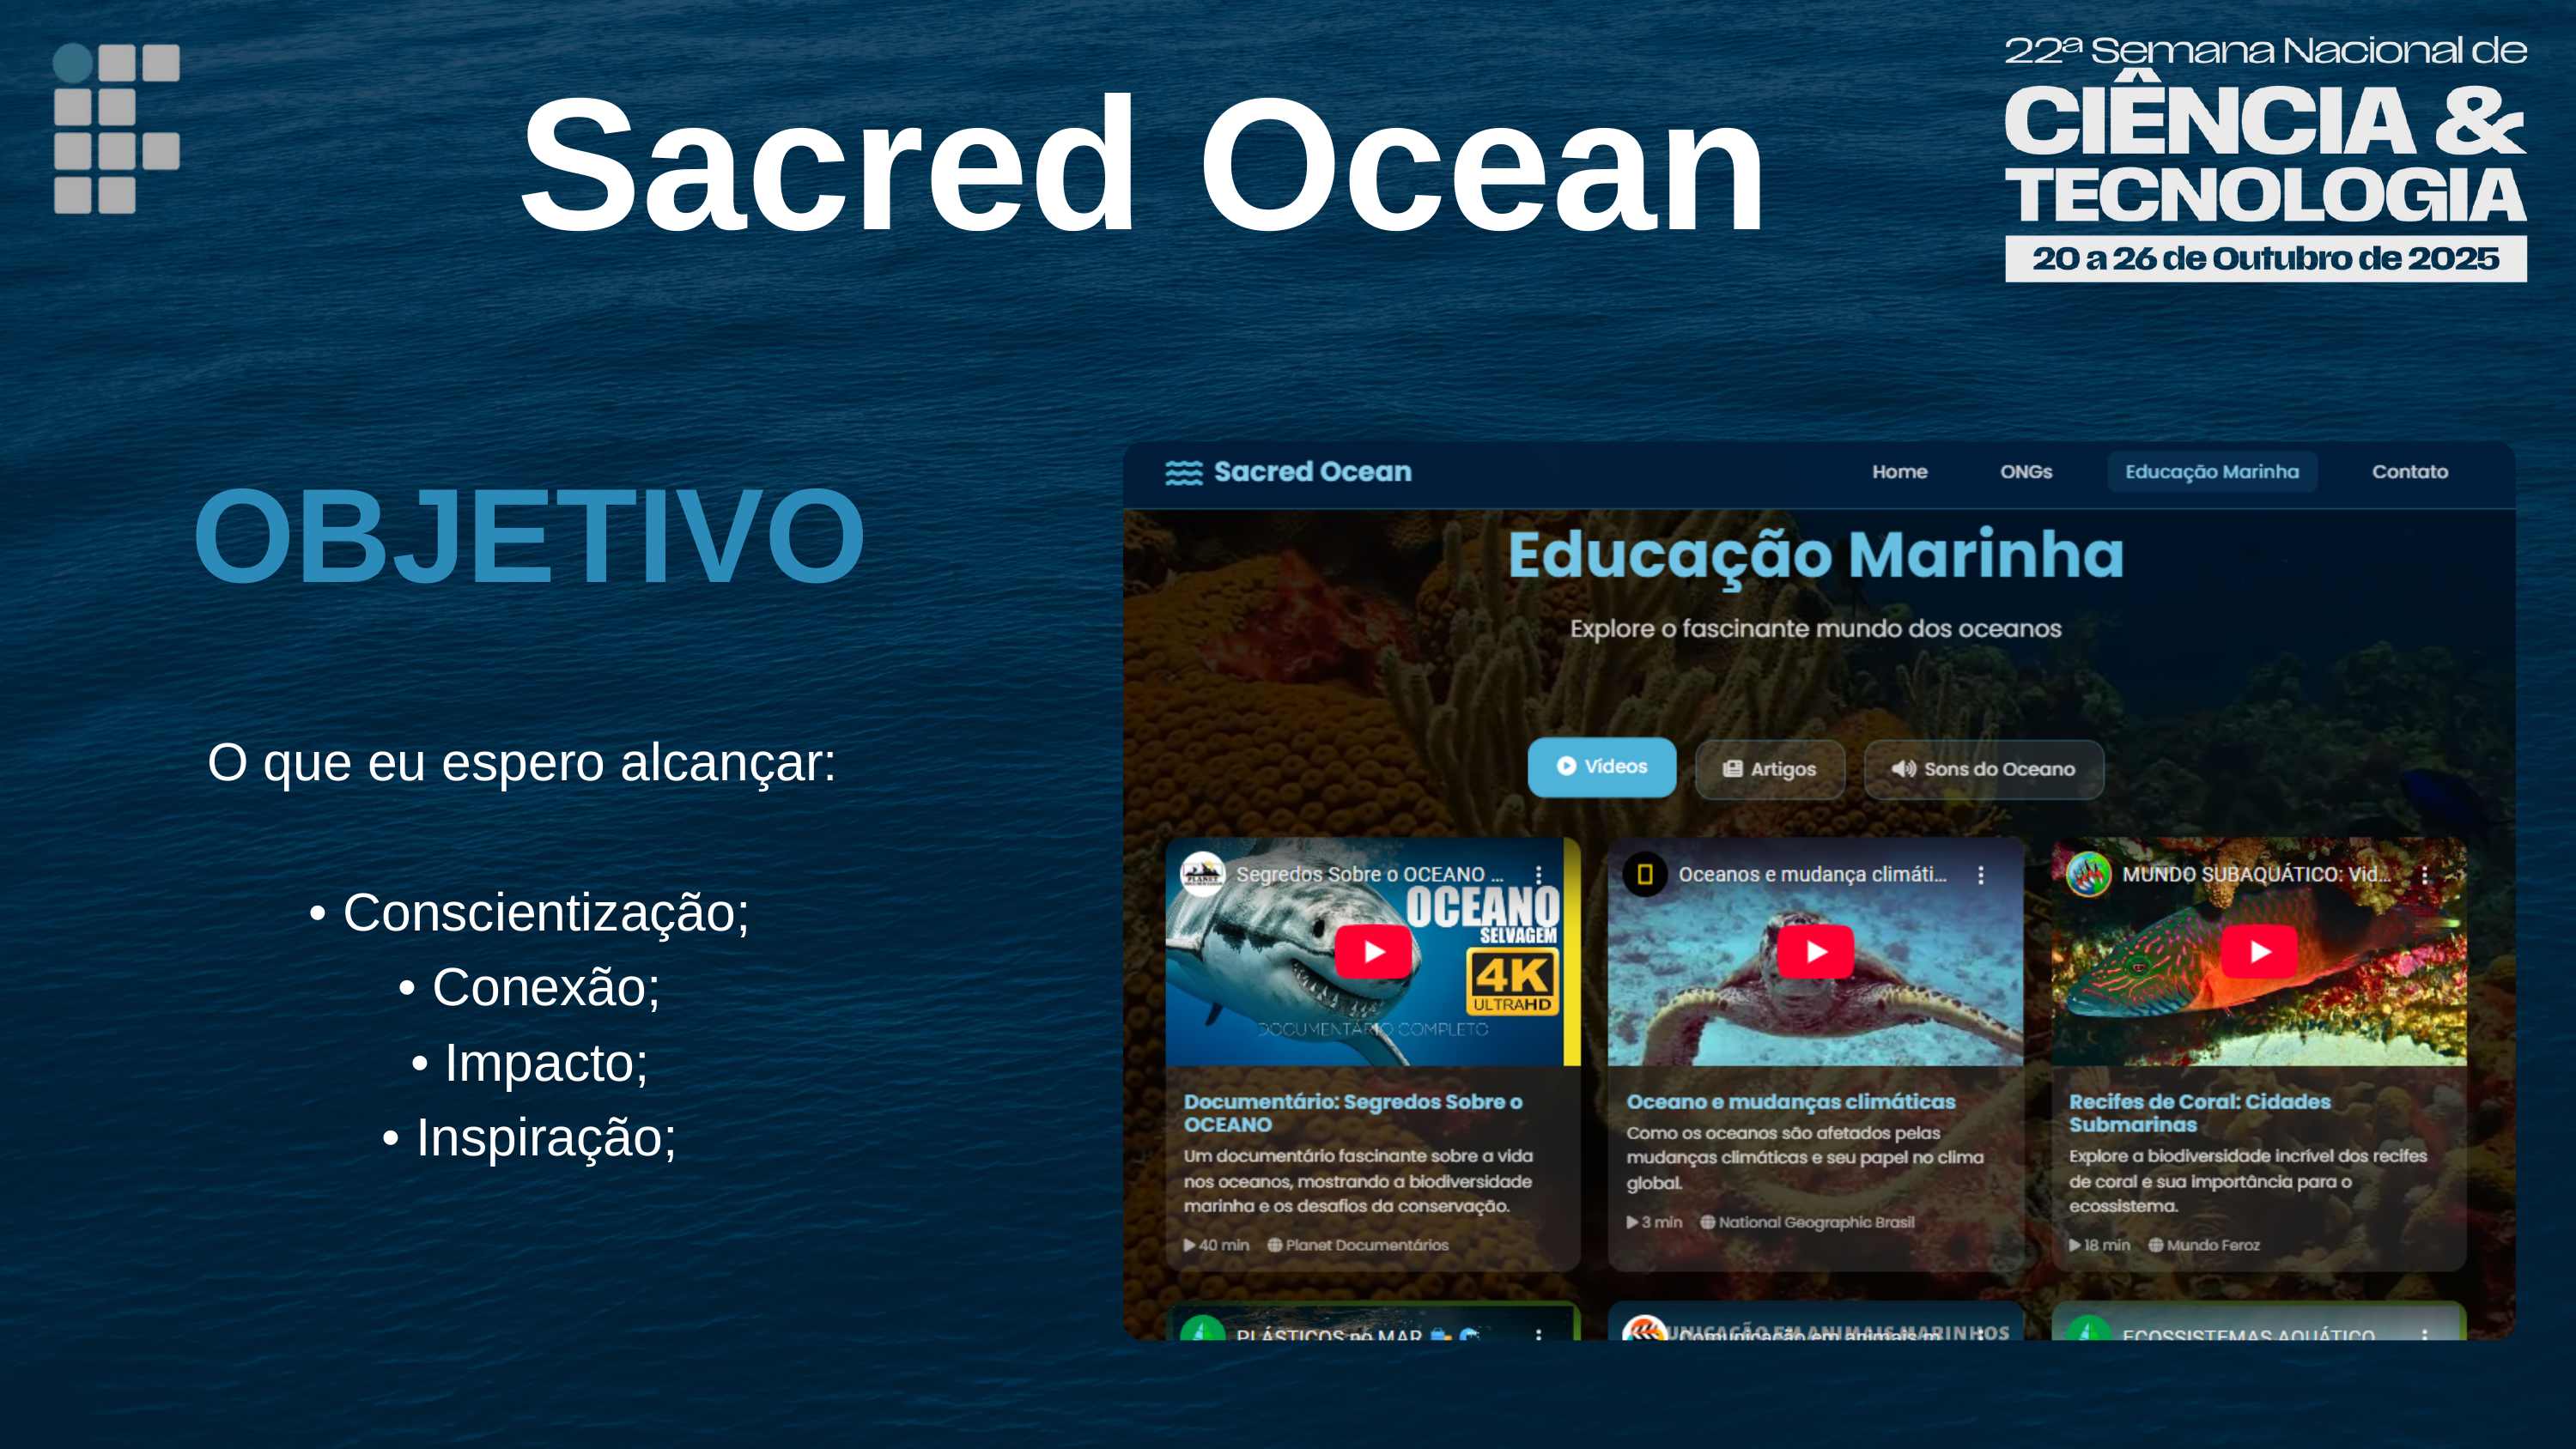

Sacred Ocean

OBJETIVO

O que eu espero alcançar:

• Conscientização;
• Conexão;
• Impacto;
• Inspiração;